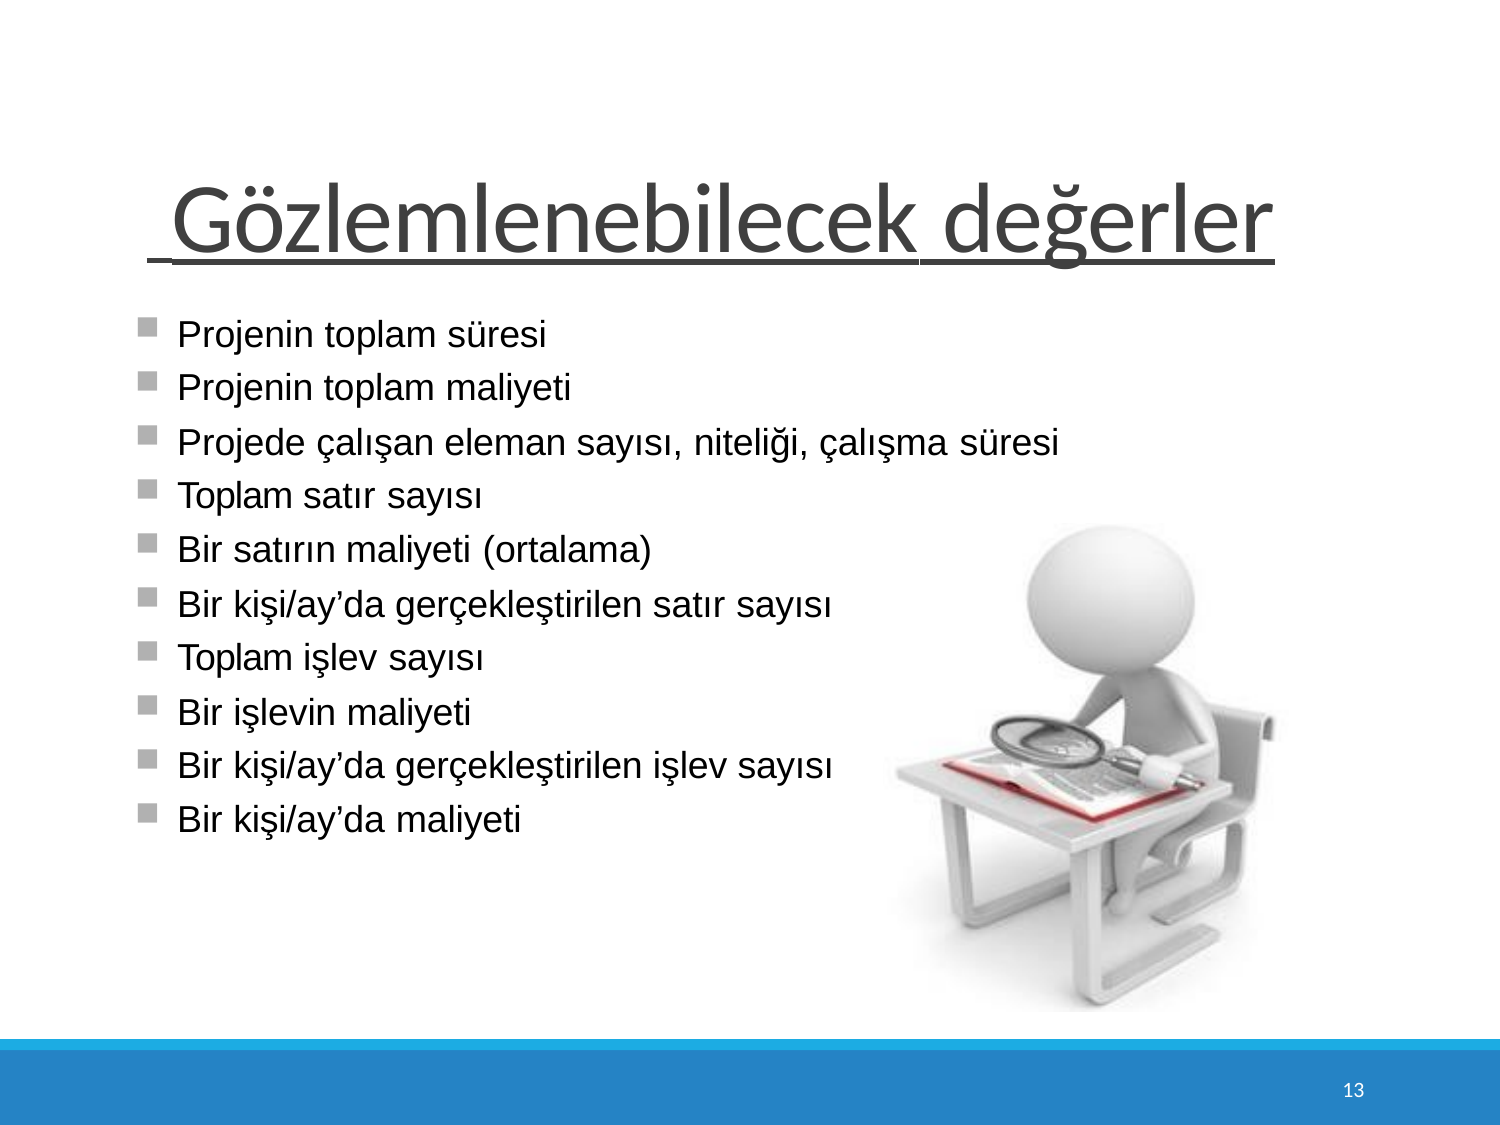

# Gözlemlenebilecek değerler
Projenin toplam süresi
Projenin toplam maliyeti
Projede çalışan eleman sayısı, niteliği, çalışma süresi
Toplam satır sayısı
Bir satırın maliyeti (ortalama)
Bir kişi/ay’da gerçekleştirilen satır sayısı
Toplam işlev sayısı
Bir işlevin maliyeti
Bir kişi/ay’da gerçekleştirilen işlev sayısı
Bir kişi/ay’da maliyeti

13